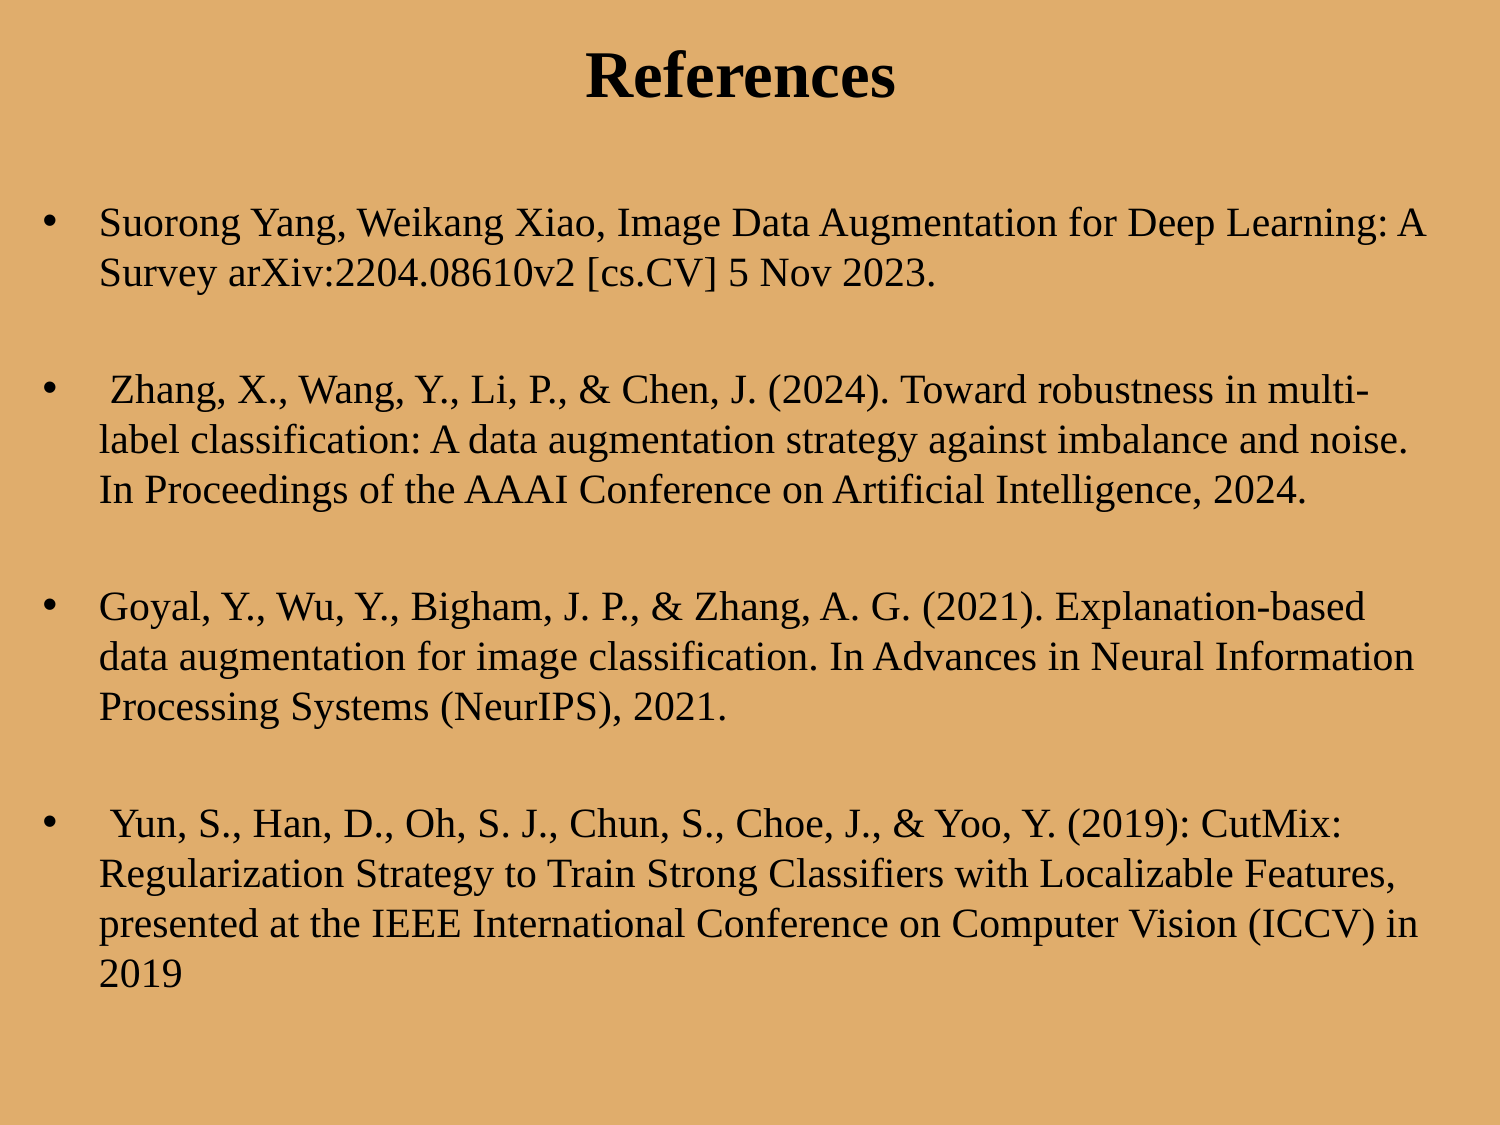

# References
Suorong Yang, Weikang Xiao, Image Data Augmentation for Deep Learning: A Survey arXiv:2204.08610v2 [cs.CV] 5 Nov 2023.

 Zhang, X., Wang, Y., Li, P., & Chen, J. (2024). Toward robustness in multi-label classification: A data augmentation strategy against imbalance and noise. In Proceedings of the AAAI Conference on Artificial Intelligence, 2024.

Goyal, Y., Wu, Y., Bigham, J. P., & Zhang, A. G. (2021). Explanation-based data augmentation for image classification. In Advances in Neural Information Processing Systems (NeurIPS), 2021.

 Yun, S., Han, D., Oh, S. J., Chun, S., Choe, J., & Yoo, Y. (2019): CutMix: Regularization Strategy to Train Strong Classifiers with Localizable Features, presented at the IEEE International Conference on Computer Vision (ICCV) in 2019